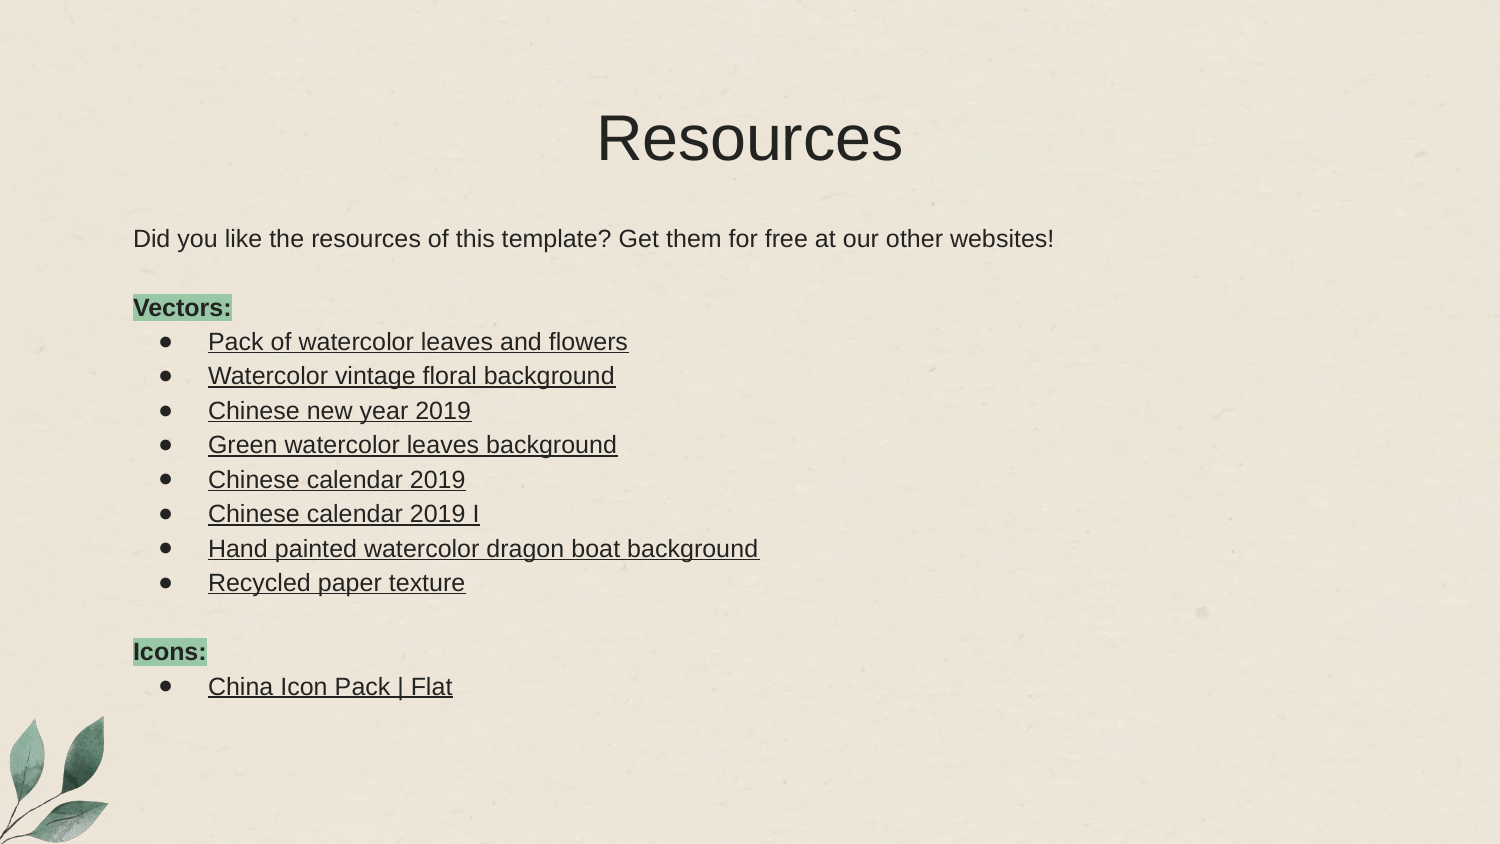

# Resources
Did you like the resources of this template? Get them for free at our other websites!

Vectors:
Pack of watercolor leaves and flowers
Watercolor vintage floral background
Chinese new year 2019
Green watercolor leaves background
Chinese calendar 2019
Chinese calendar 2019 I
Hand painted watercolor dragon boat background
Recycled paper texture

Icons:
China Icon Pack | Flat